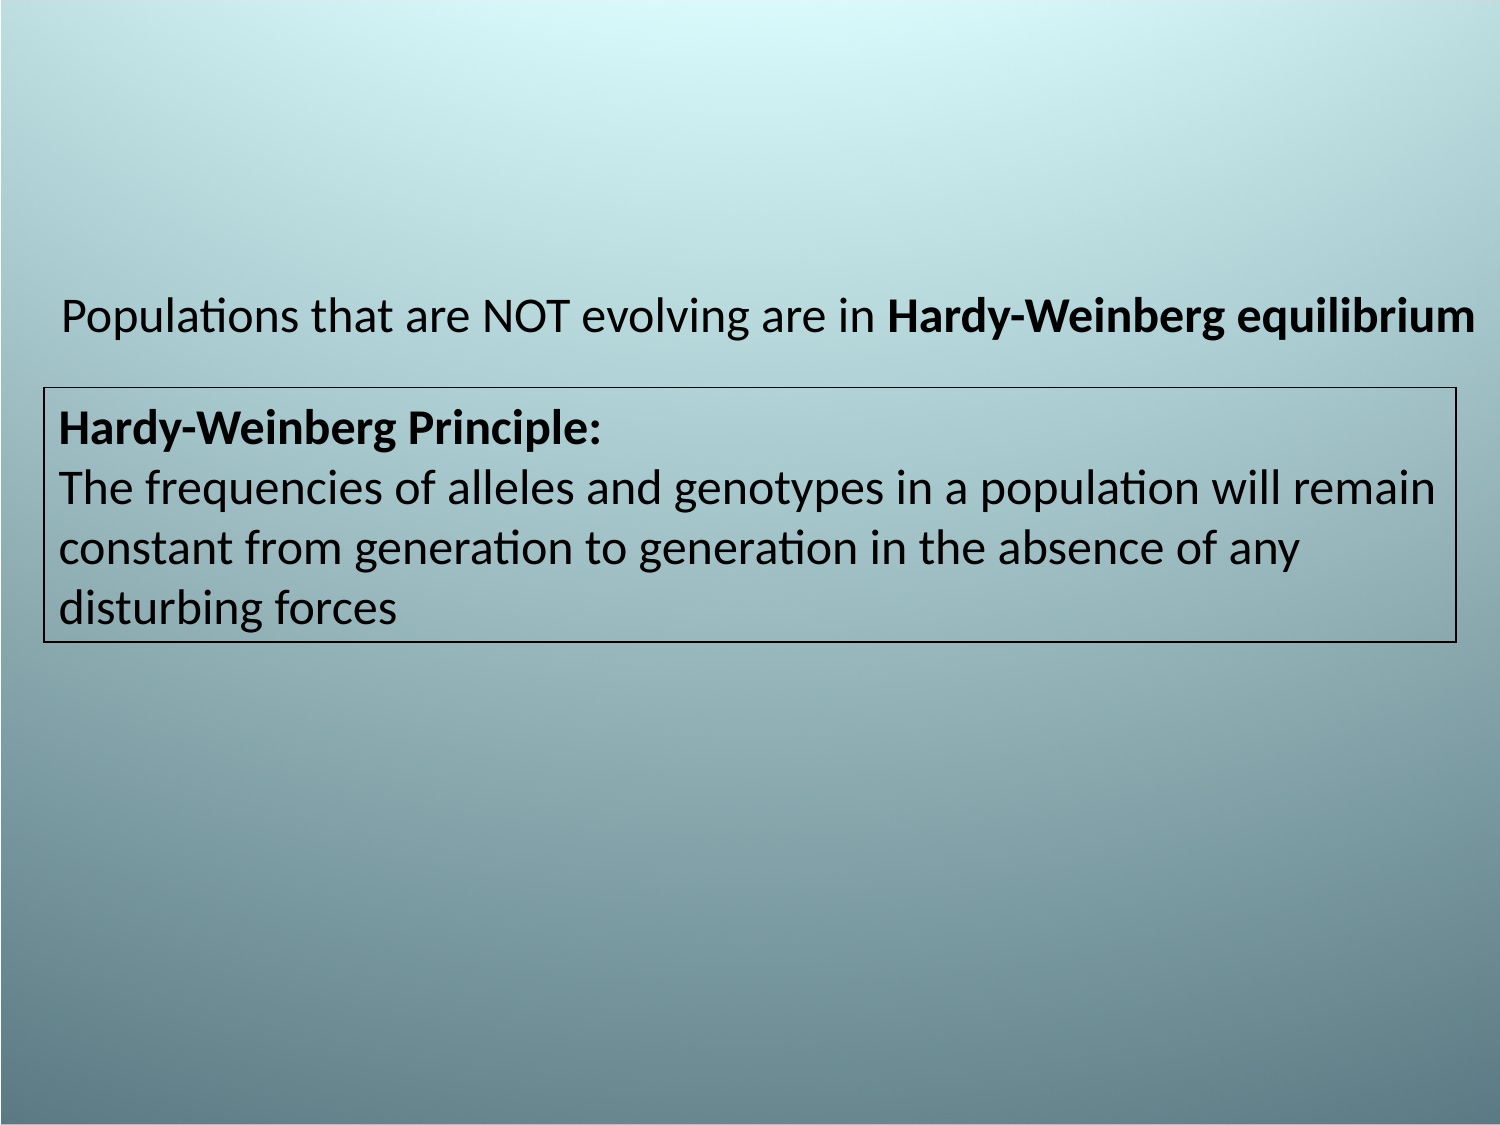

Populations that are NOT evolving are in Hardy-Weinberg equilibrium
Hardy-Weinberg Principle:
The frequencies of alleles and genotypes in a population will remain constant from generation to generation in the absence of any disturbing forces